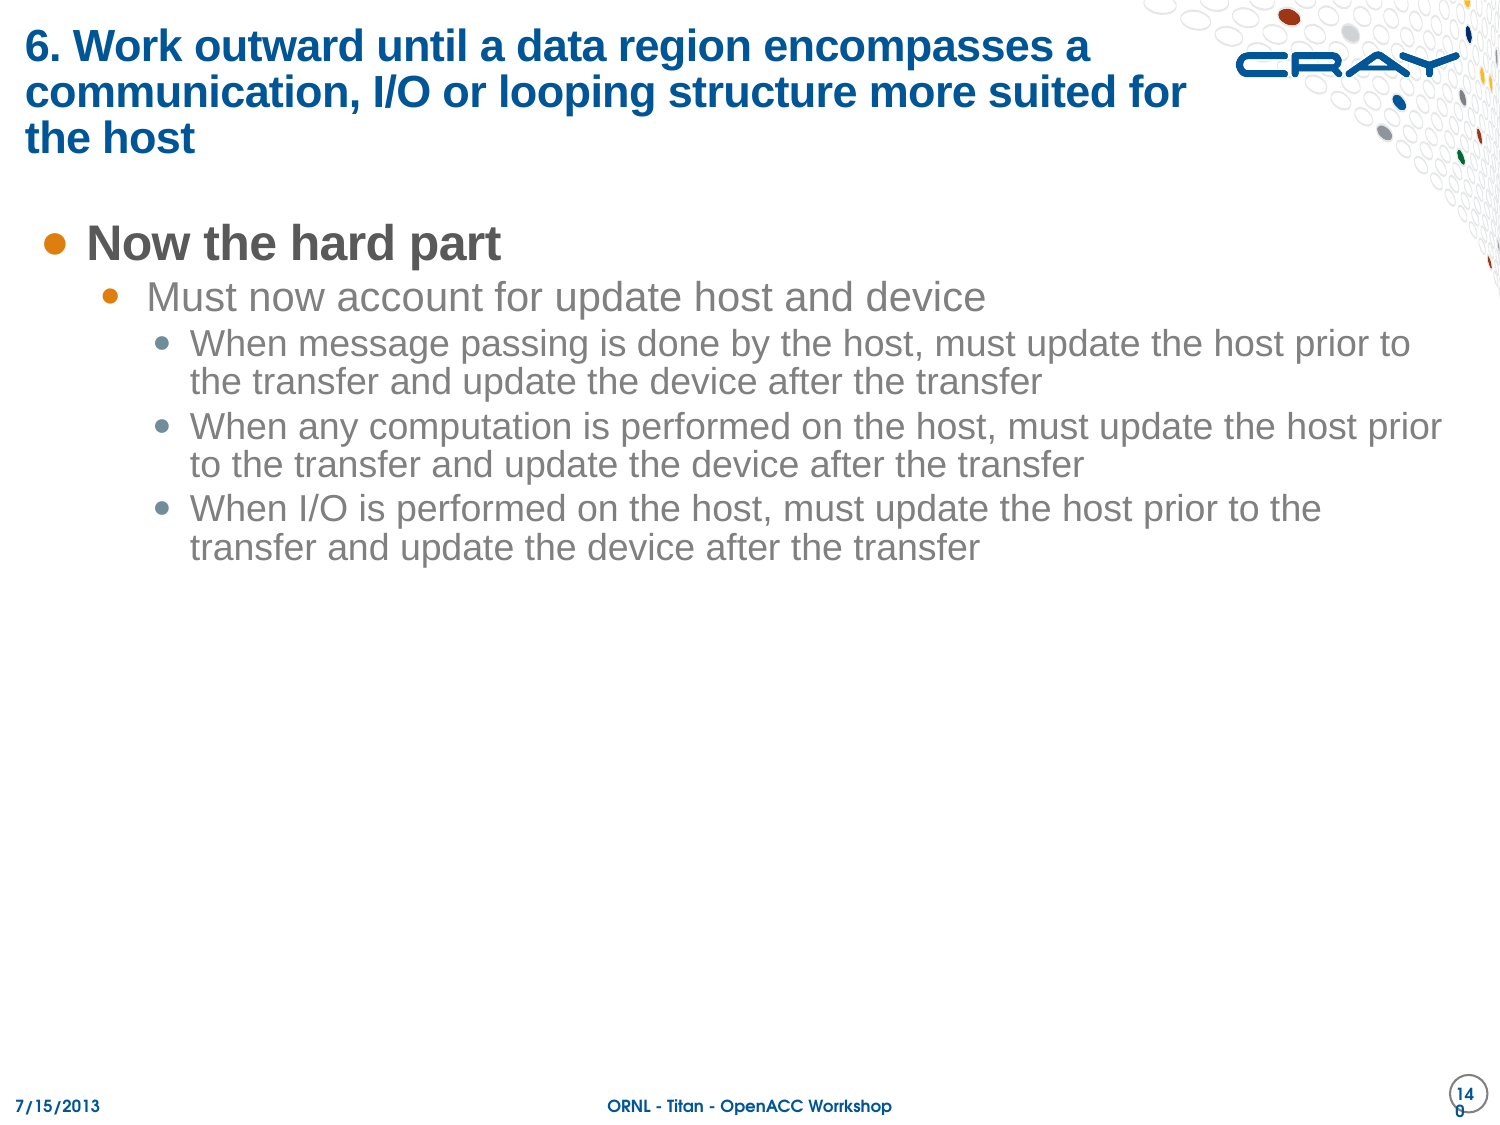

# 6. Work outward until a data region encompasses a communication, I/O or looping structure more suited for the host
Now the hard part
Must now account for update host and device
When message passing is done by the host, must update the host prior to the transfer and update the device after the transfer
When any computation is performed on the host, must update the host prior to the transfer and update the device after the transfer
When I/O is performed on the host, must update the host prior to the transfer and update the device after the transfer
140
7/15/2013
ORNL - Titan - OpenACC Worrkshop